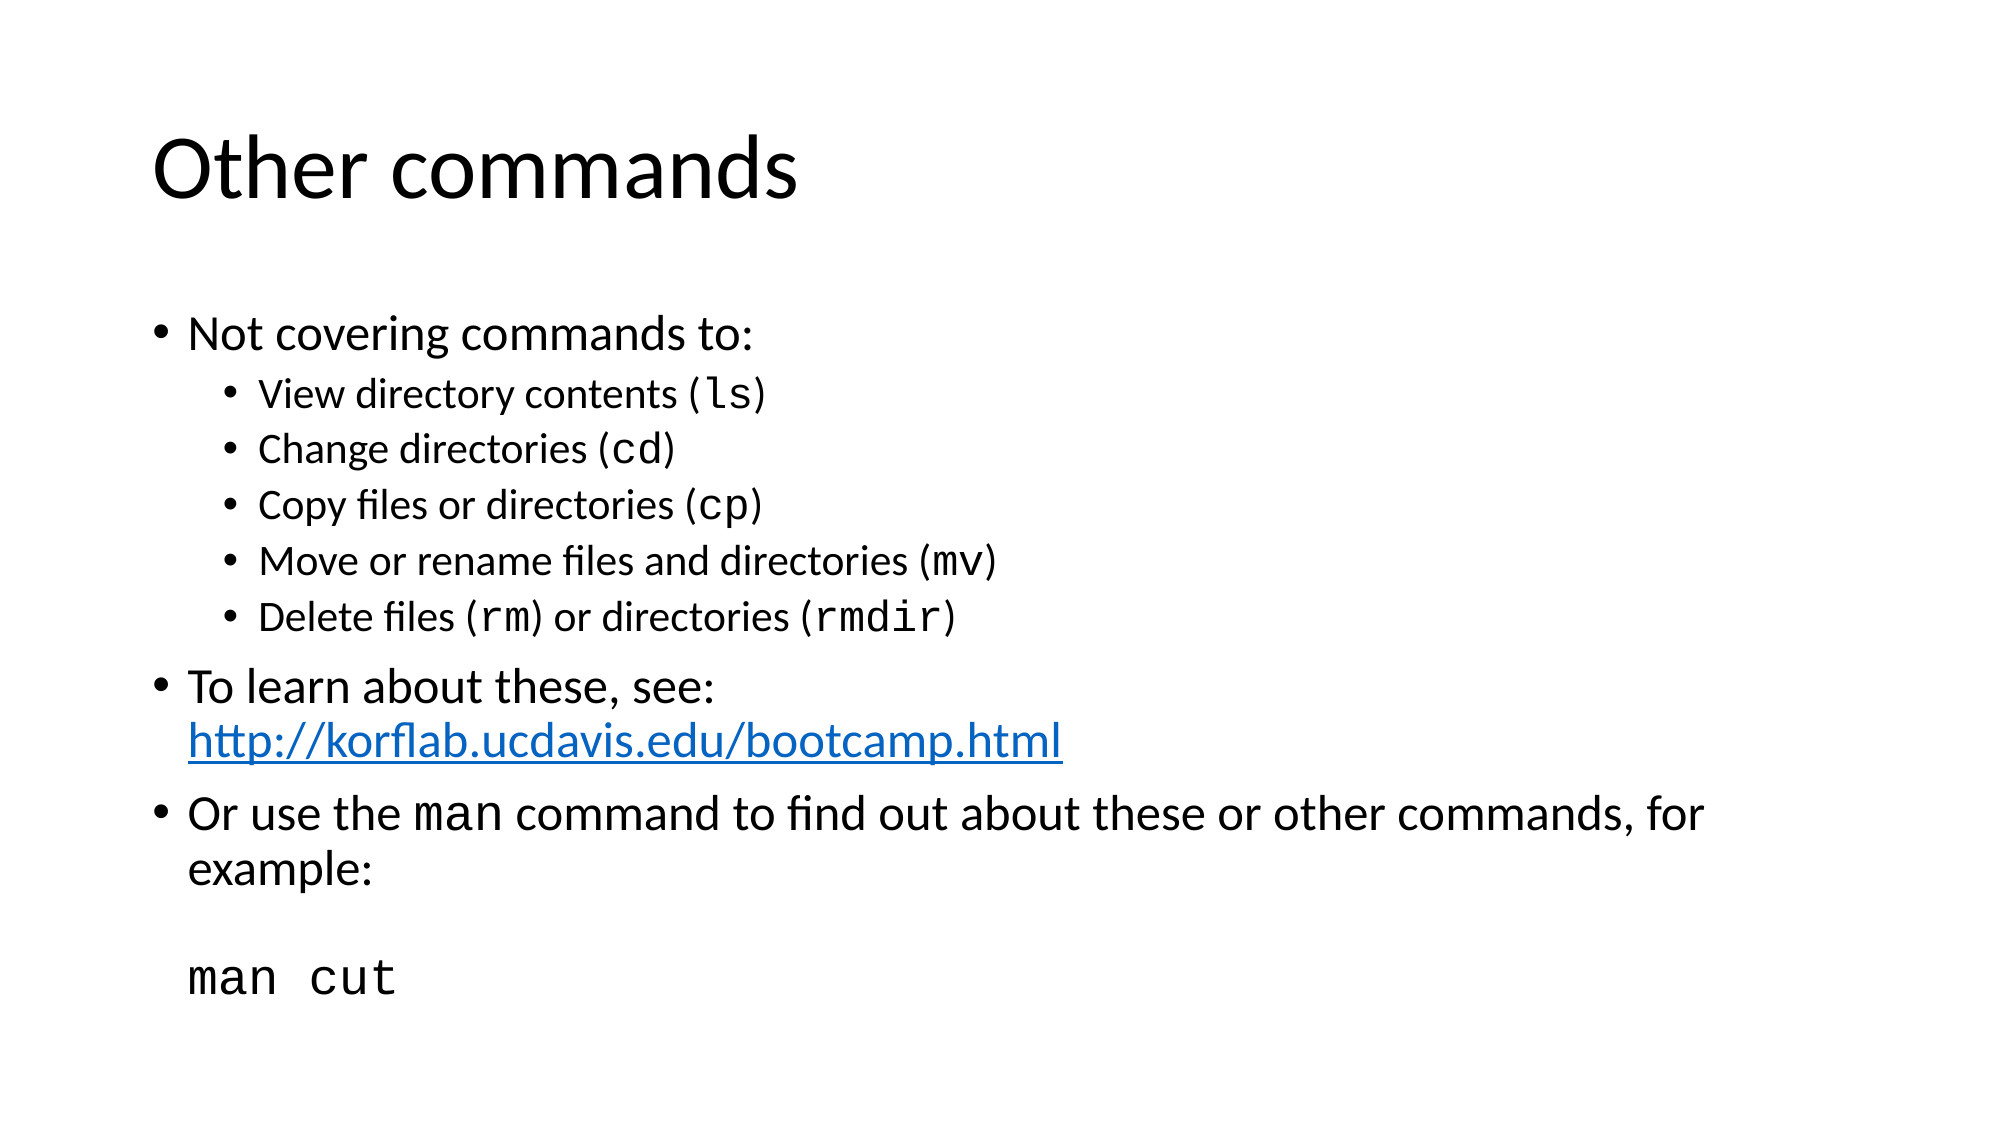

# Other commands
Not covering commands to:
View directory contents (ls)
Change directories (cd)
Copy files or directories (cp)
Move or rename files and directories (mv)
Delete files (rm) or directories (rmdir)
To learn about these, see:
http://korflab.ucdavis.edu/bootcamp.html
Or use the man command to find out about these or other commands, for example:
man cut